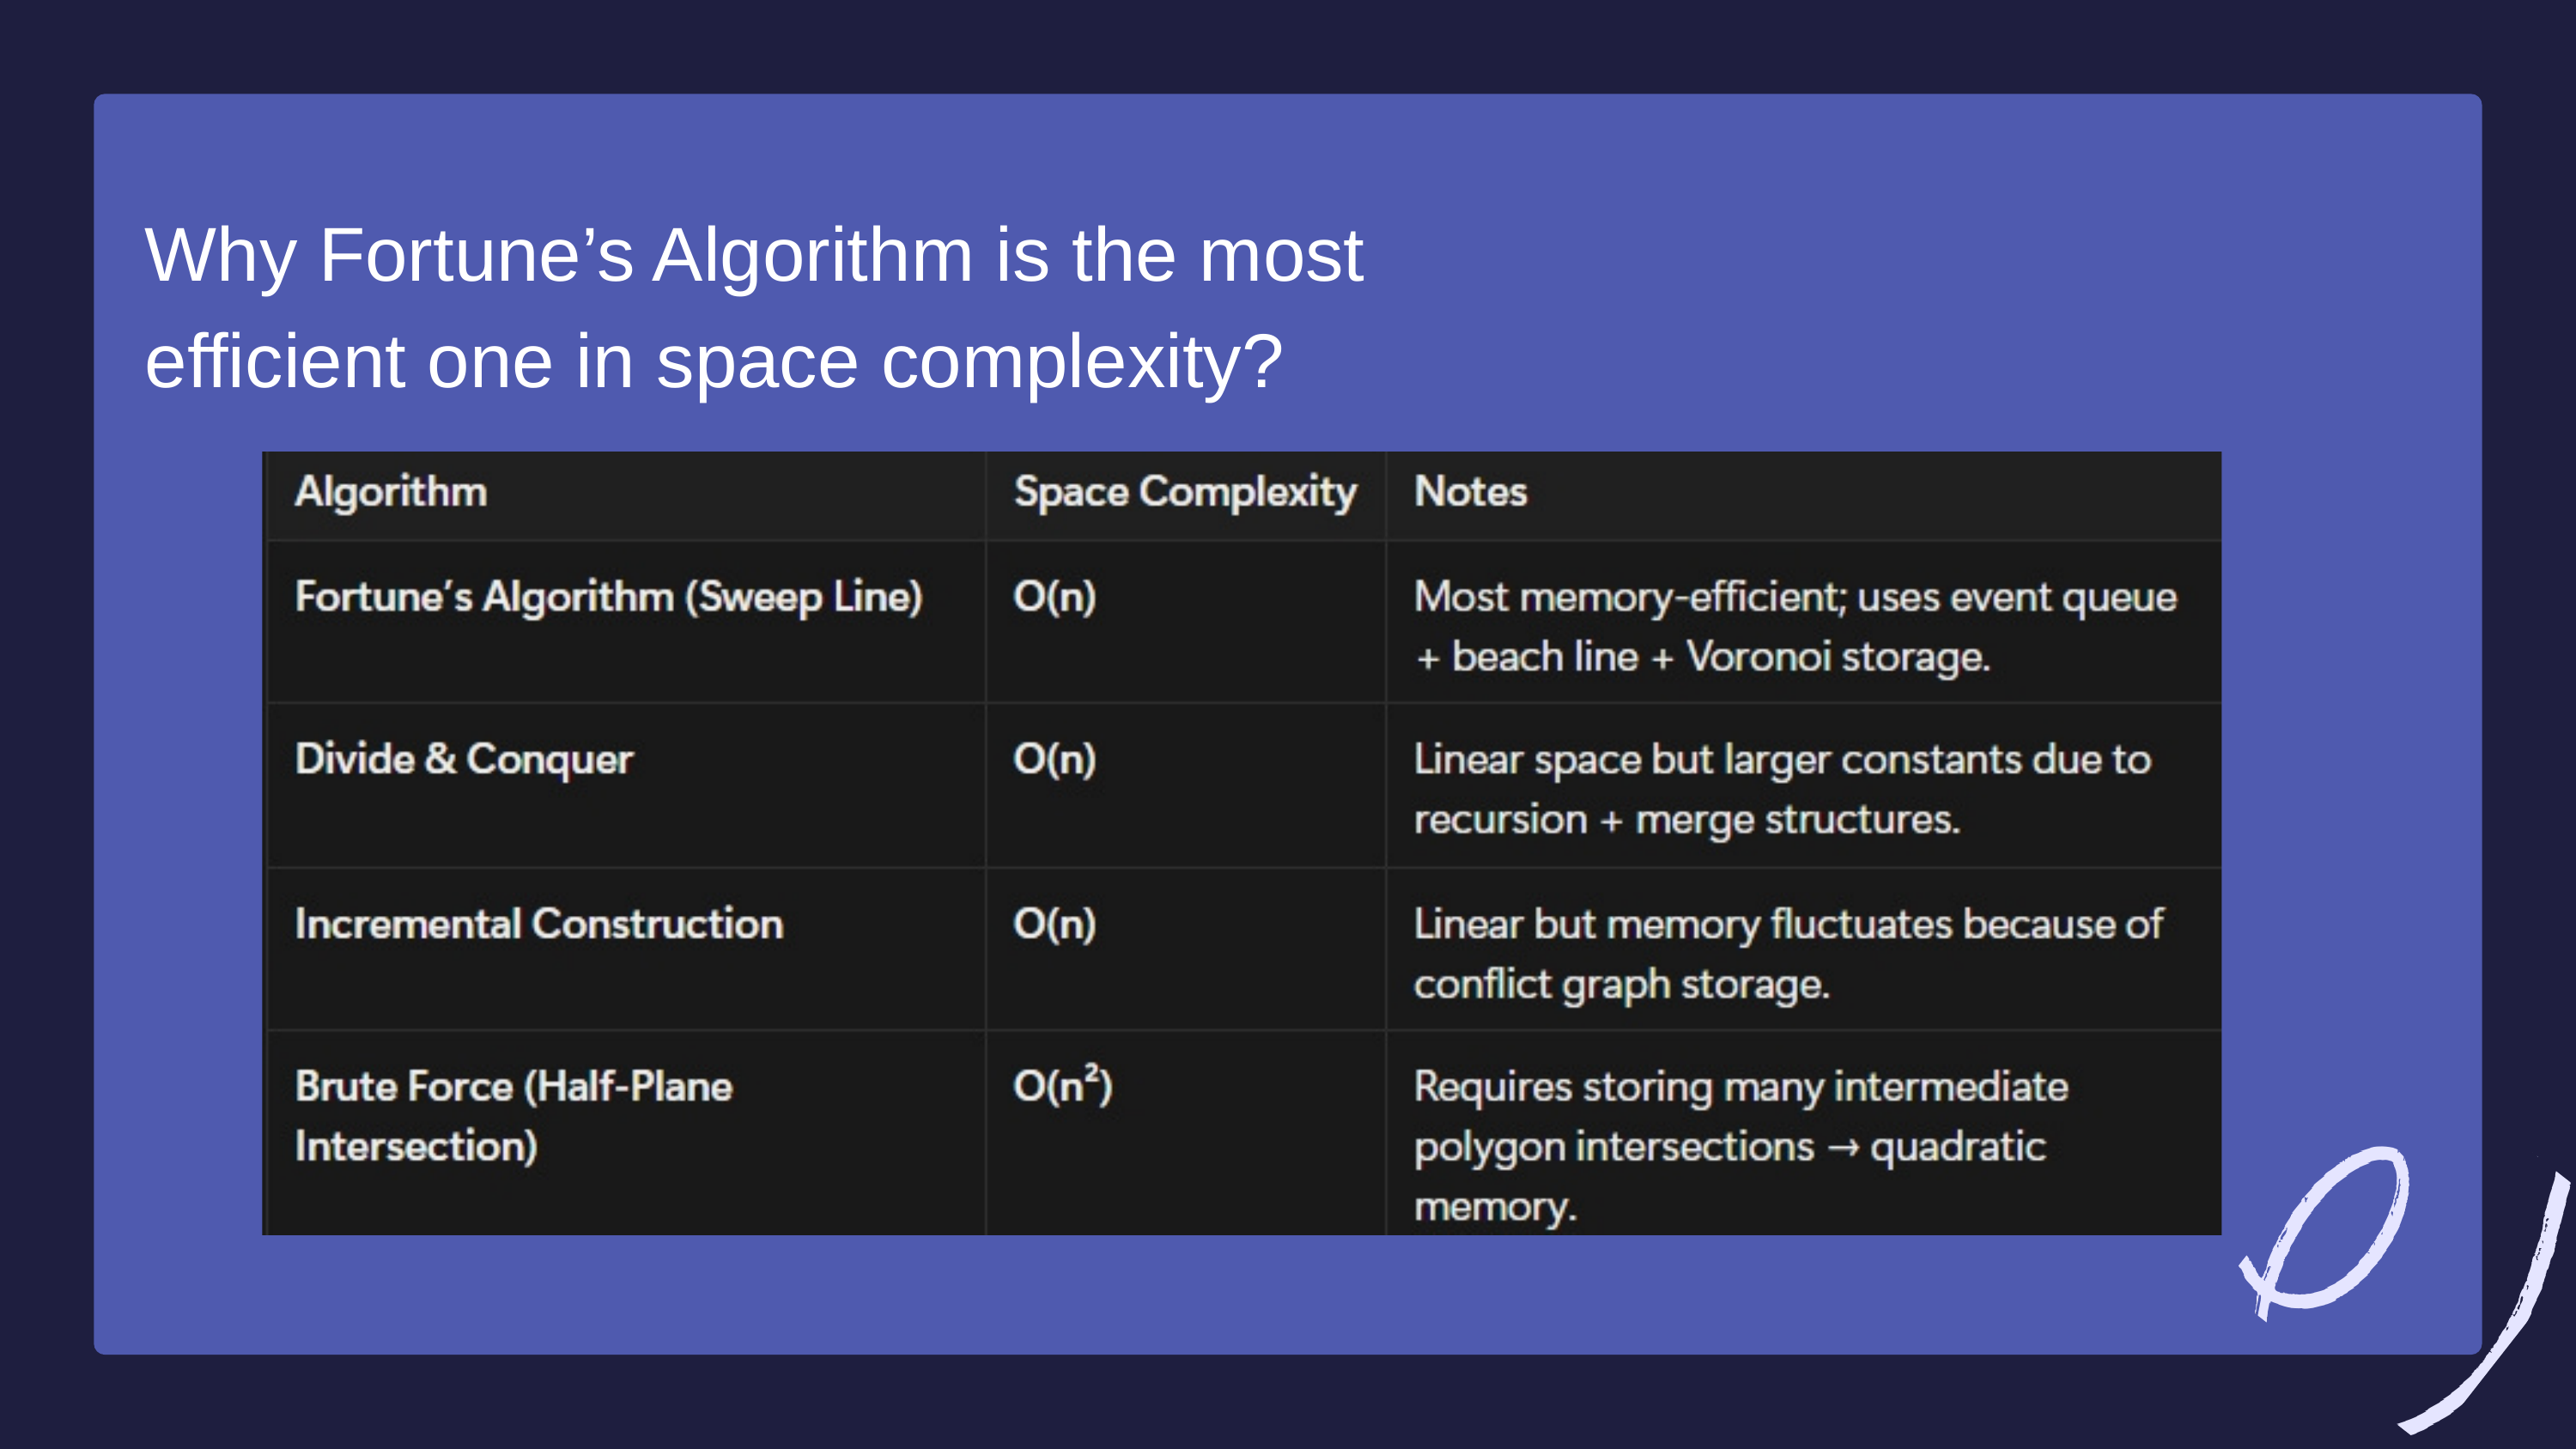

Why Fortune’s Algorithm is the most efficient one in space complexity?